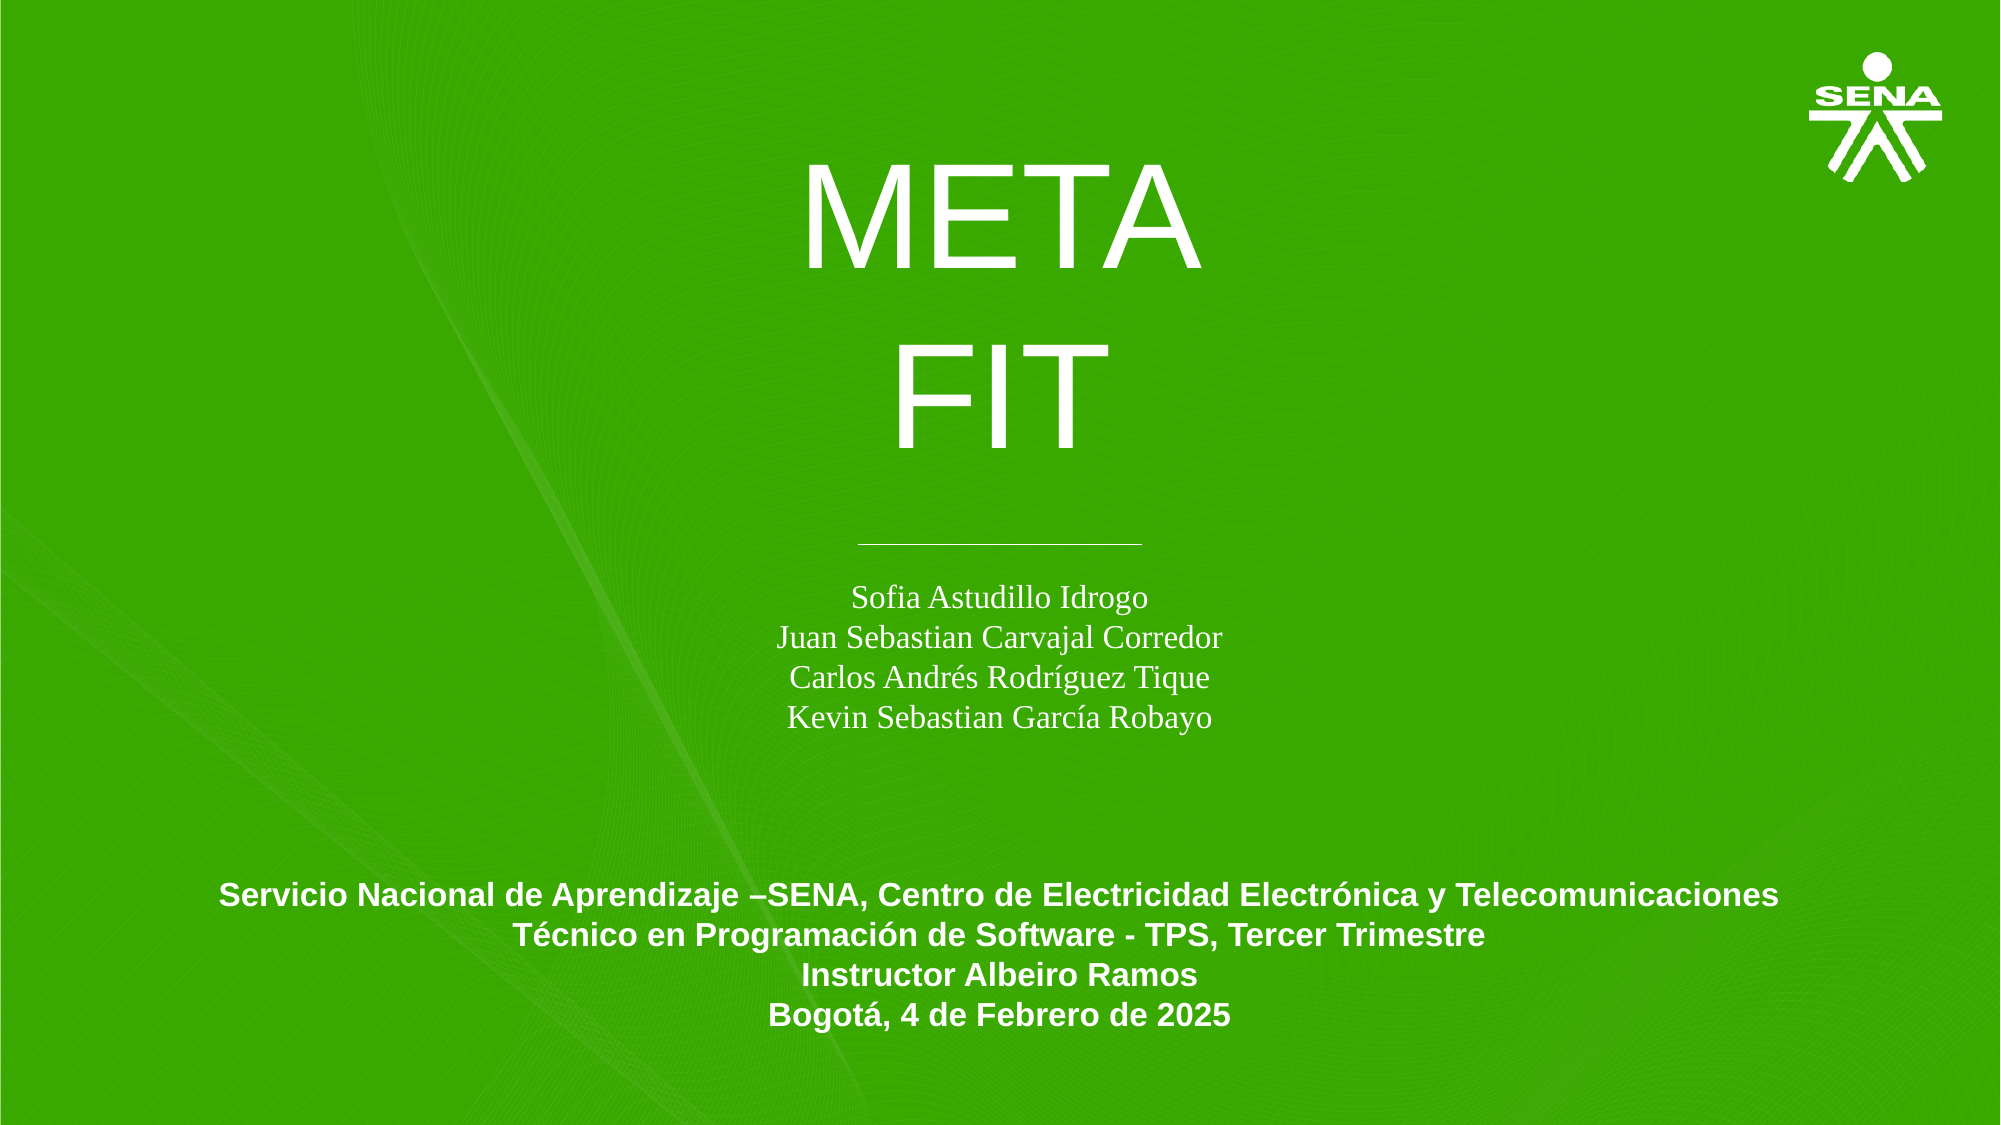

META
FIT
Sofia Astudillo Idrogo
Juan Sebastian Carvajal Corredor
Carlos Andrés Rodríguez Tique
Kevin Sebastian García Robayo
Servicio Nacional de Aprendizaje –SENA, Centro de Electricidad Electrónica y Telecomunicaciones
Técnico en Programación de Software - TPS, Tercer Trimestre
Instructor Albeiro Ramos
Bogotá, 4 de Febrero de 2025